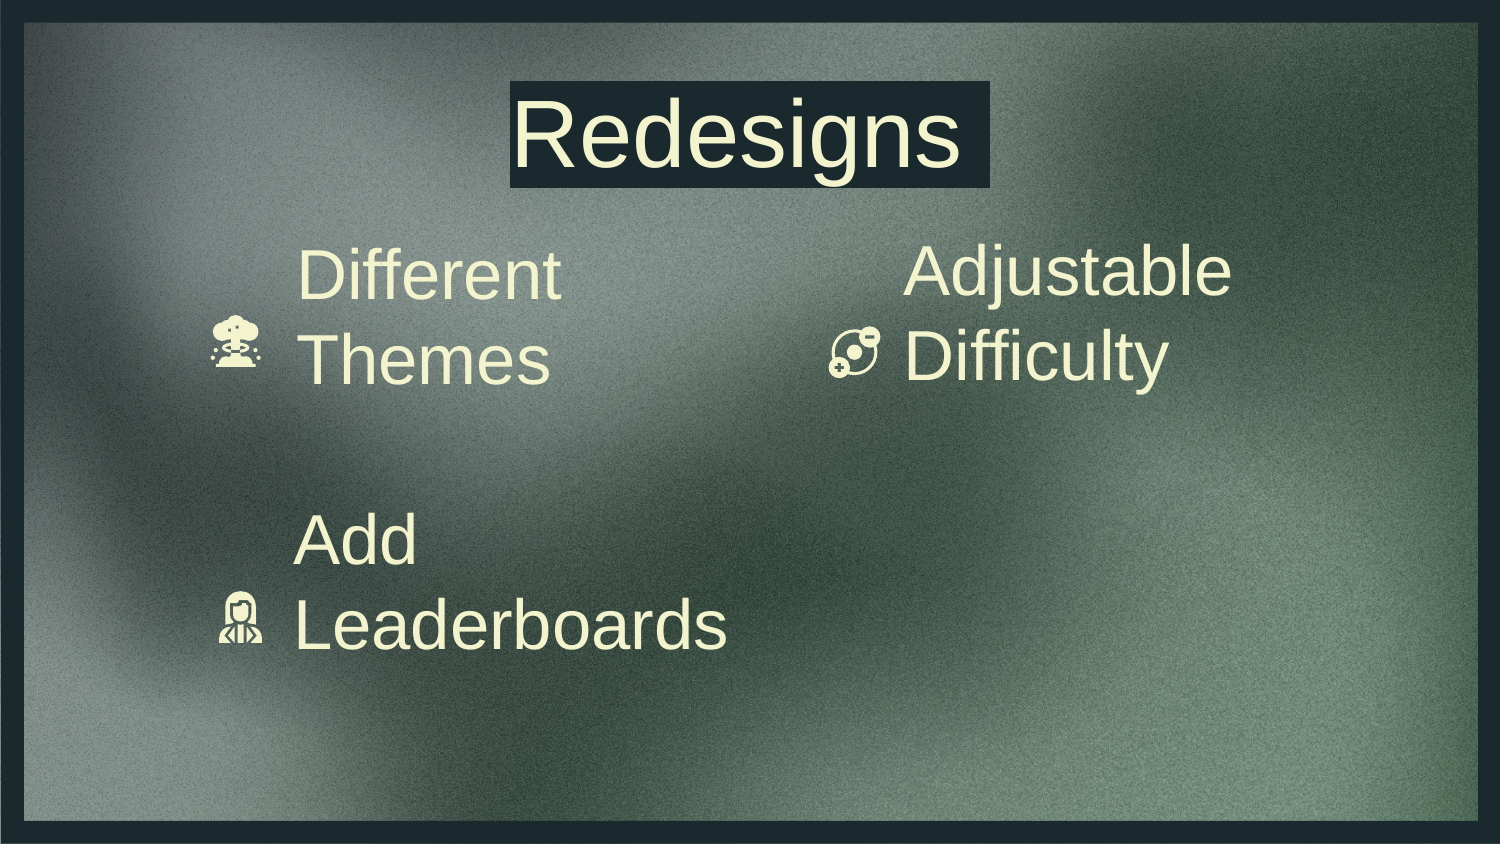

Redesigns

Adjustable Difficulty
# Different Themes

Add Leaderboards